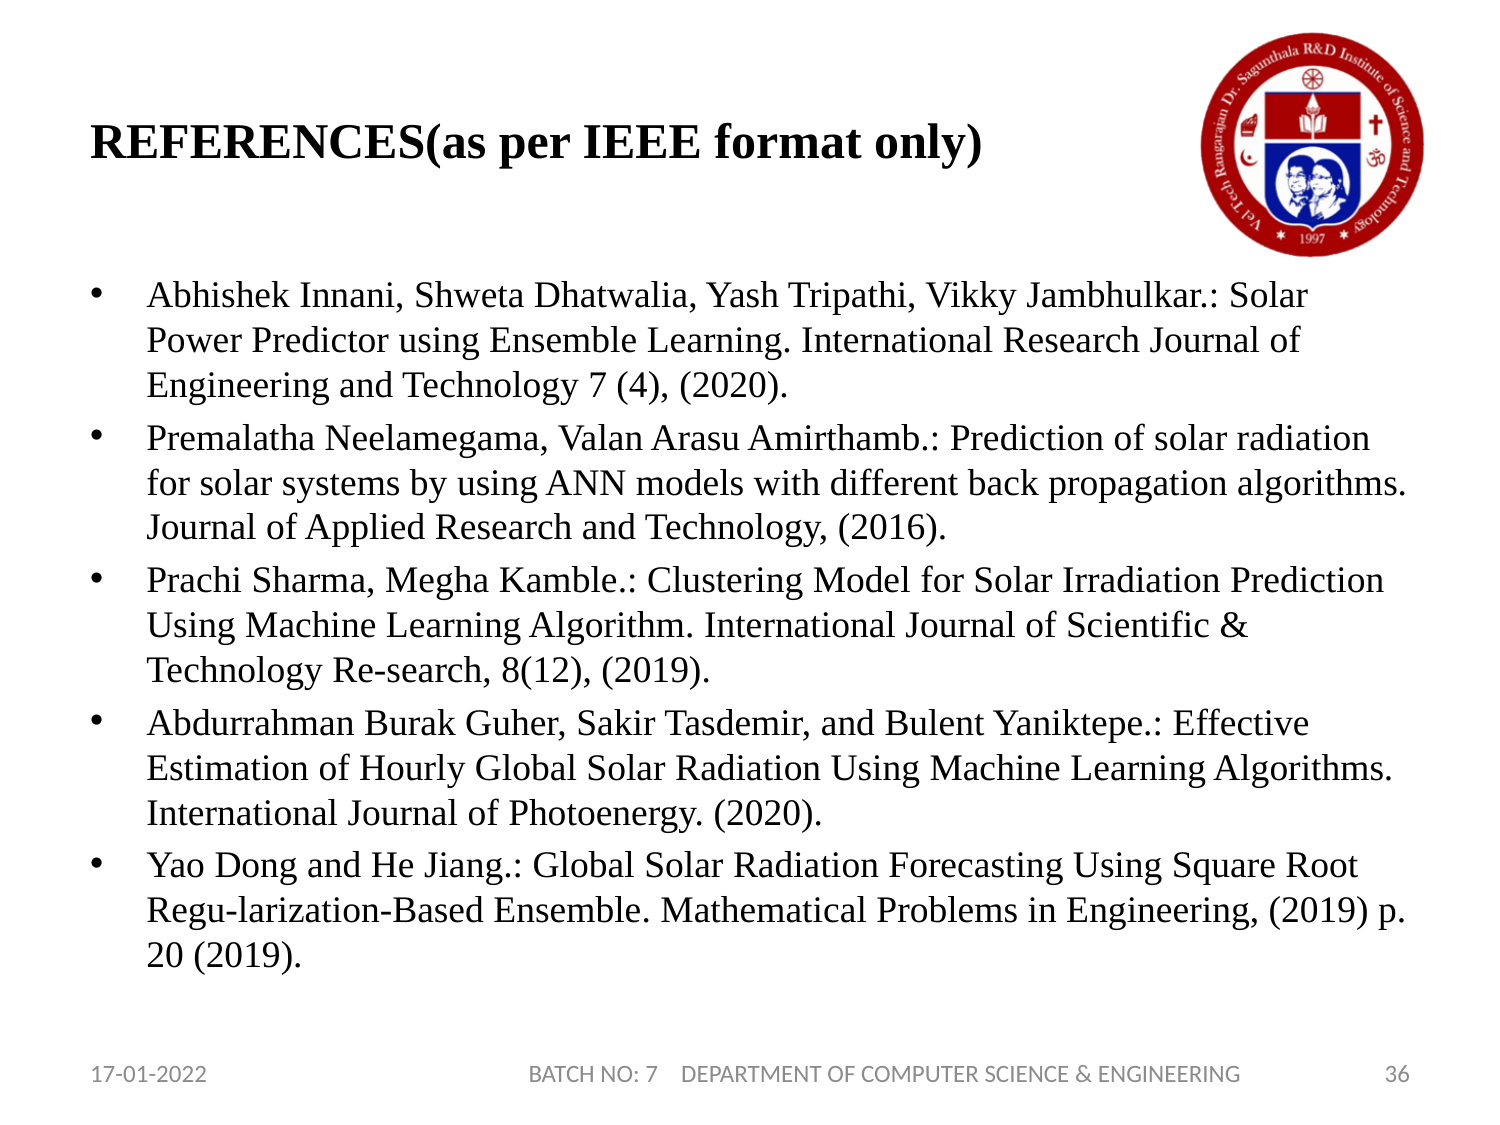

# REFERENCES(as per IEEE format only)
Abhishek Innani, Shweta Dhatwalia, Yash Tripathi, Vikky Jambhulkar.: Solar Power Predictor using Ensemble Learning. International Research Journal of Engineering and Technology 7 (4), (2020).
Premalatha Neelamegama, Valan Arasu Amirthamb.: Prediction of solar radiation for solar systems by using ANN models with different back propagation algorithms. Journal of Applied Research and Technology, (2016).
Prachi Sharma, Megha Kamble.: Clustering Model for Solar Irradiation Prediction Using Machine Learning Algorithm. International Journal of Scientific & Technology Re-search, 8(12), (2019).
Abdurrahman Burak Guher, Sakir Tasdemir, and Bulent Yaniktepe.: Effective Estimation of Hourly Global Solar Radiation Using Machine Learning Algorithms. International Journal of Photoenergy. (2020).
Yao Dong and He Jiang.: Global Solar Radiation Forecasting Using Square Root Regu-larization-Based Ensemble. Mathematical Problems in Engineering, (2019) p. 20 (2019).
17-01-2022
BATCH NO: 7    DEPARTMENT OF COMPUTER SCIENCE & ENGINEERING
36